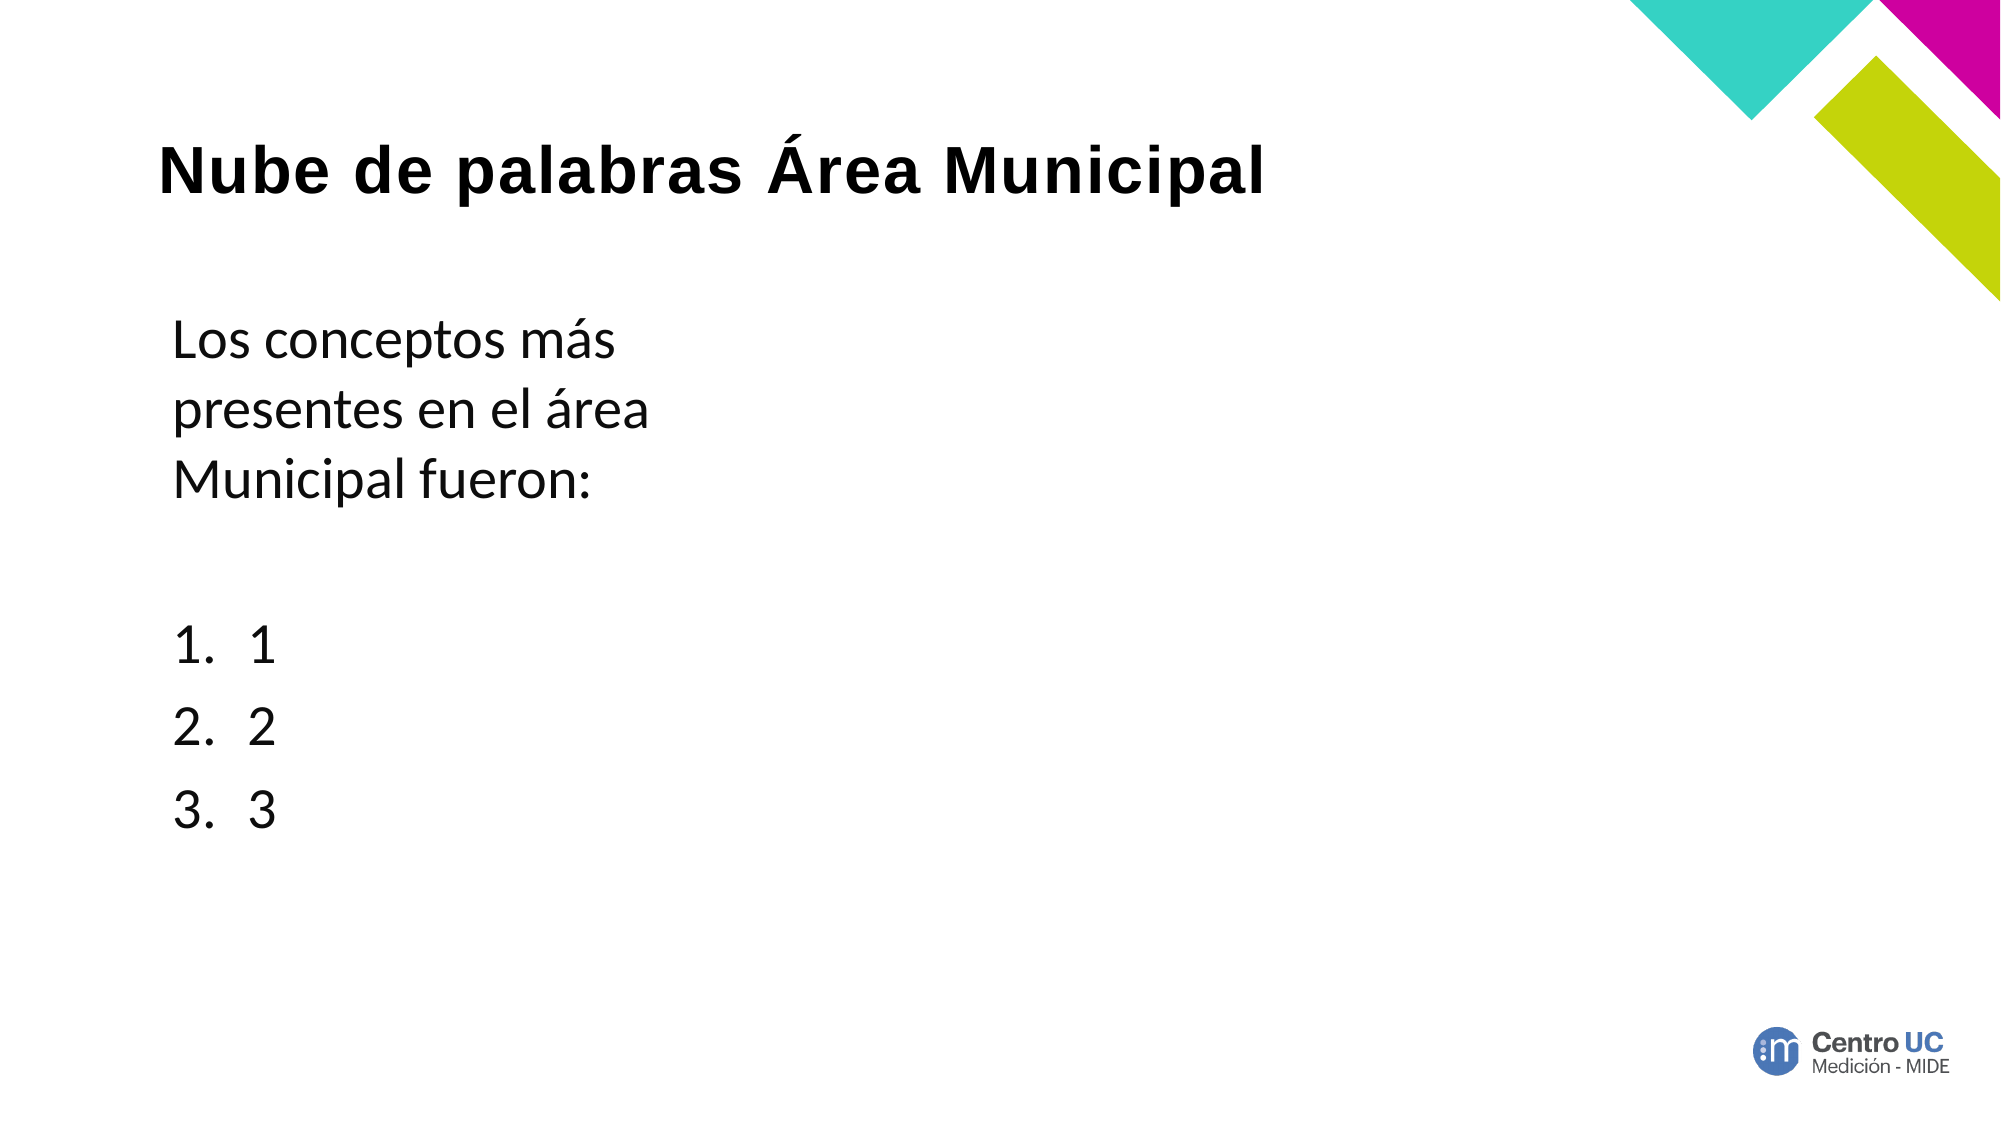

# Nube de palabras Área Municipal
Los conceptos más presentes en el área Municipal fueron:

1
2
3